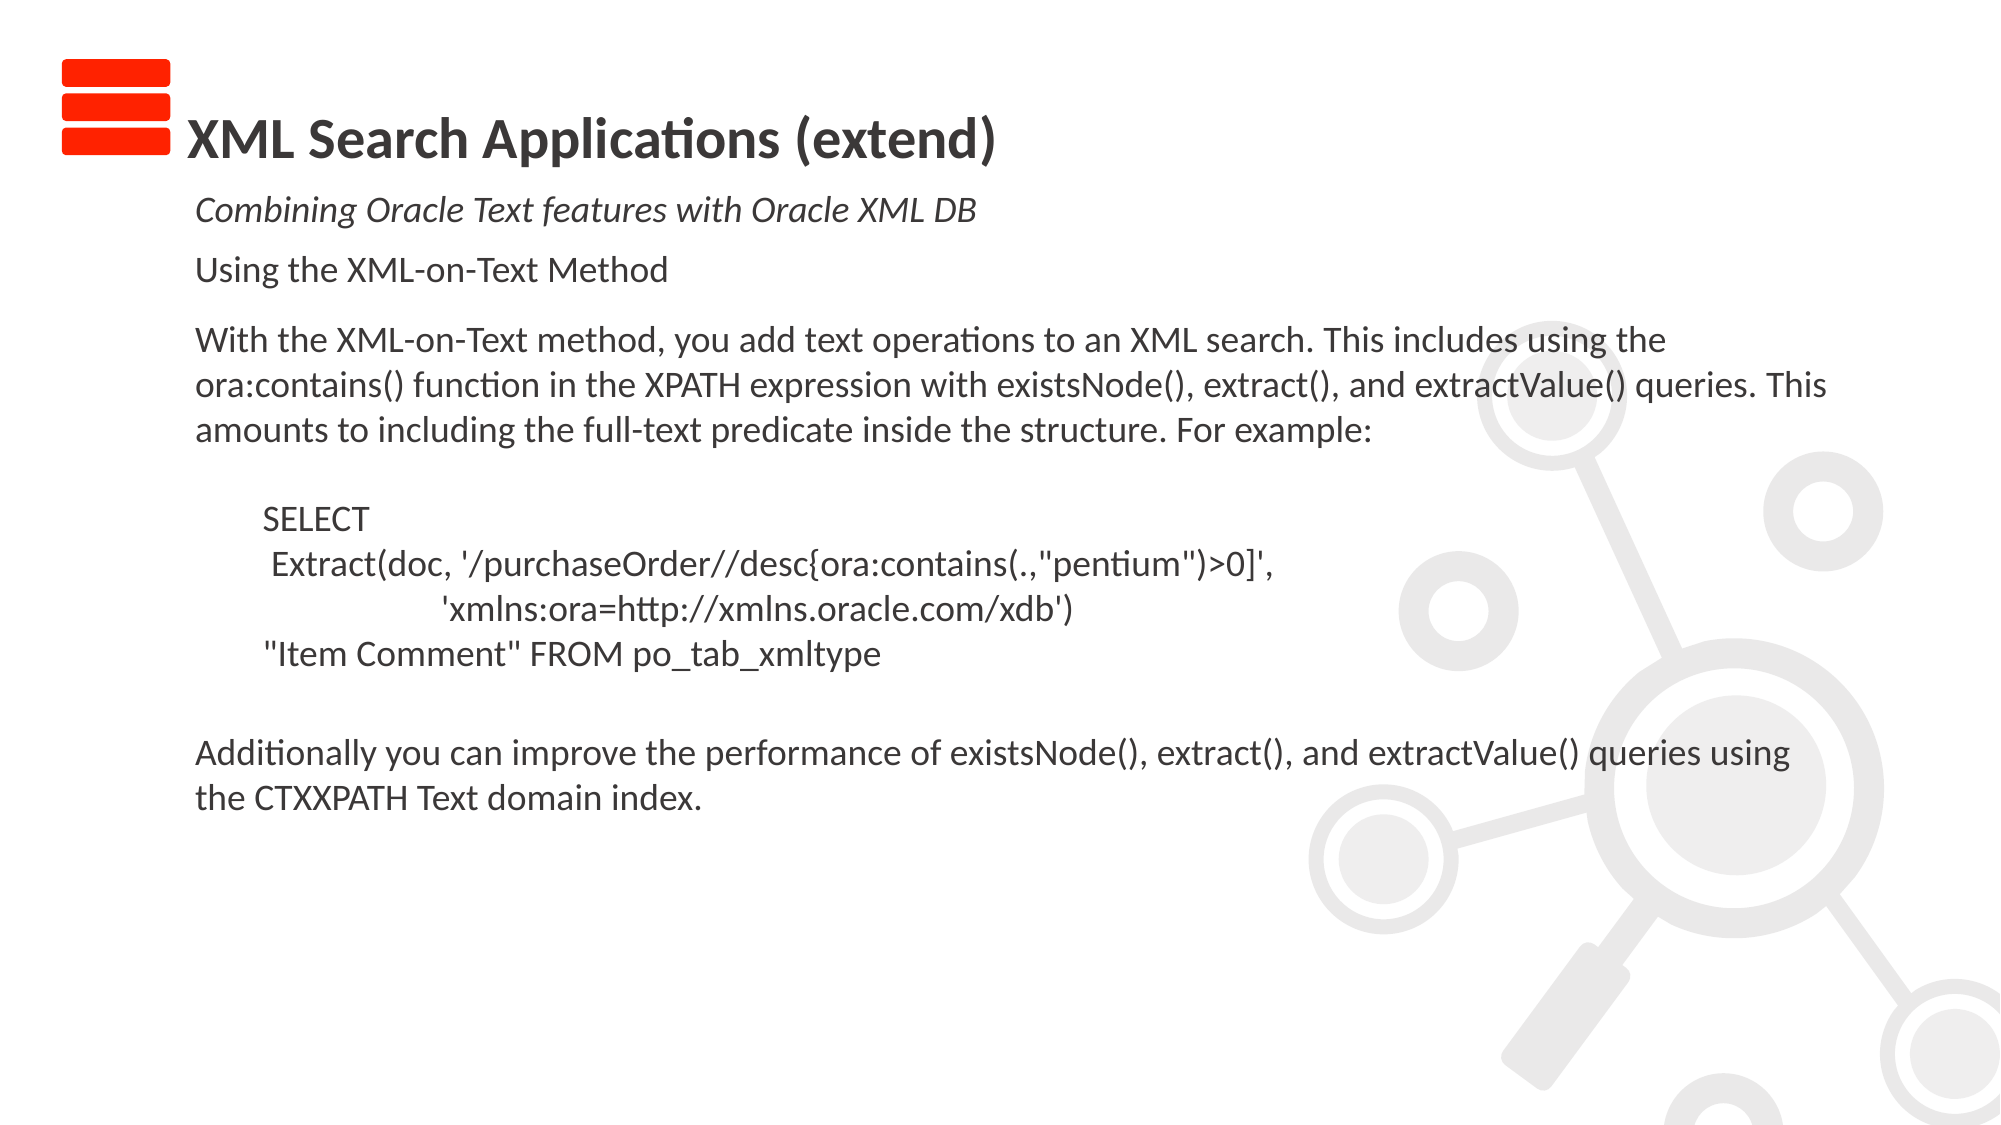

XML Search Applications (extend)
Combining Oracle Text features with Oracle XML DB
Using the XML-on-Text Method
With the XML-on-Text method, you add text operations to an XML search. This includes using the ora:contains() function in the XPATH expression with existsNode(), extract(), and extractValue() queries. This amounts to including the full-text predicate inside the structure. For example:

SELECT
 Extract(doc, '/purchaseOrder//desc{ora:contains(.,"pentium")>0]',
                     'xmlns:ora=http://xmlns.oracle.com/xdb')
"Item Comment" FROM po_tab_xmltype
Additionally you can improve the performance of existsNode(), extract(), and extractValue() queries using the CTXXPATH Text domain index.